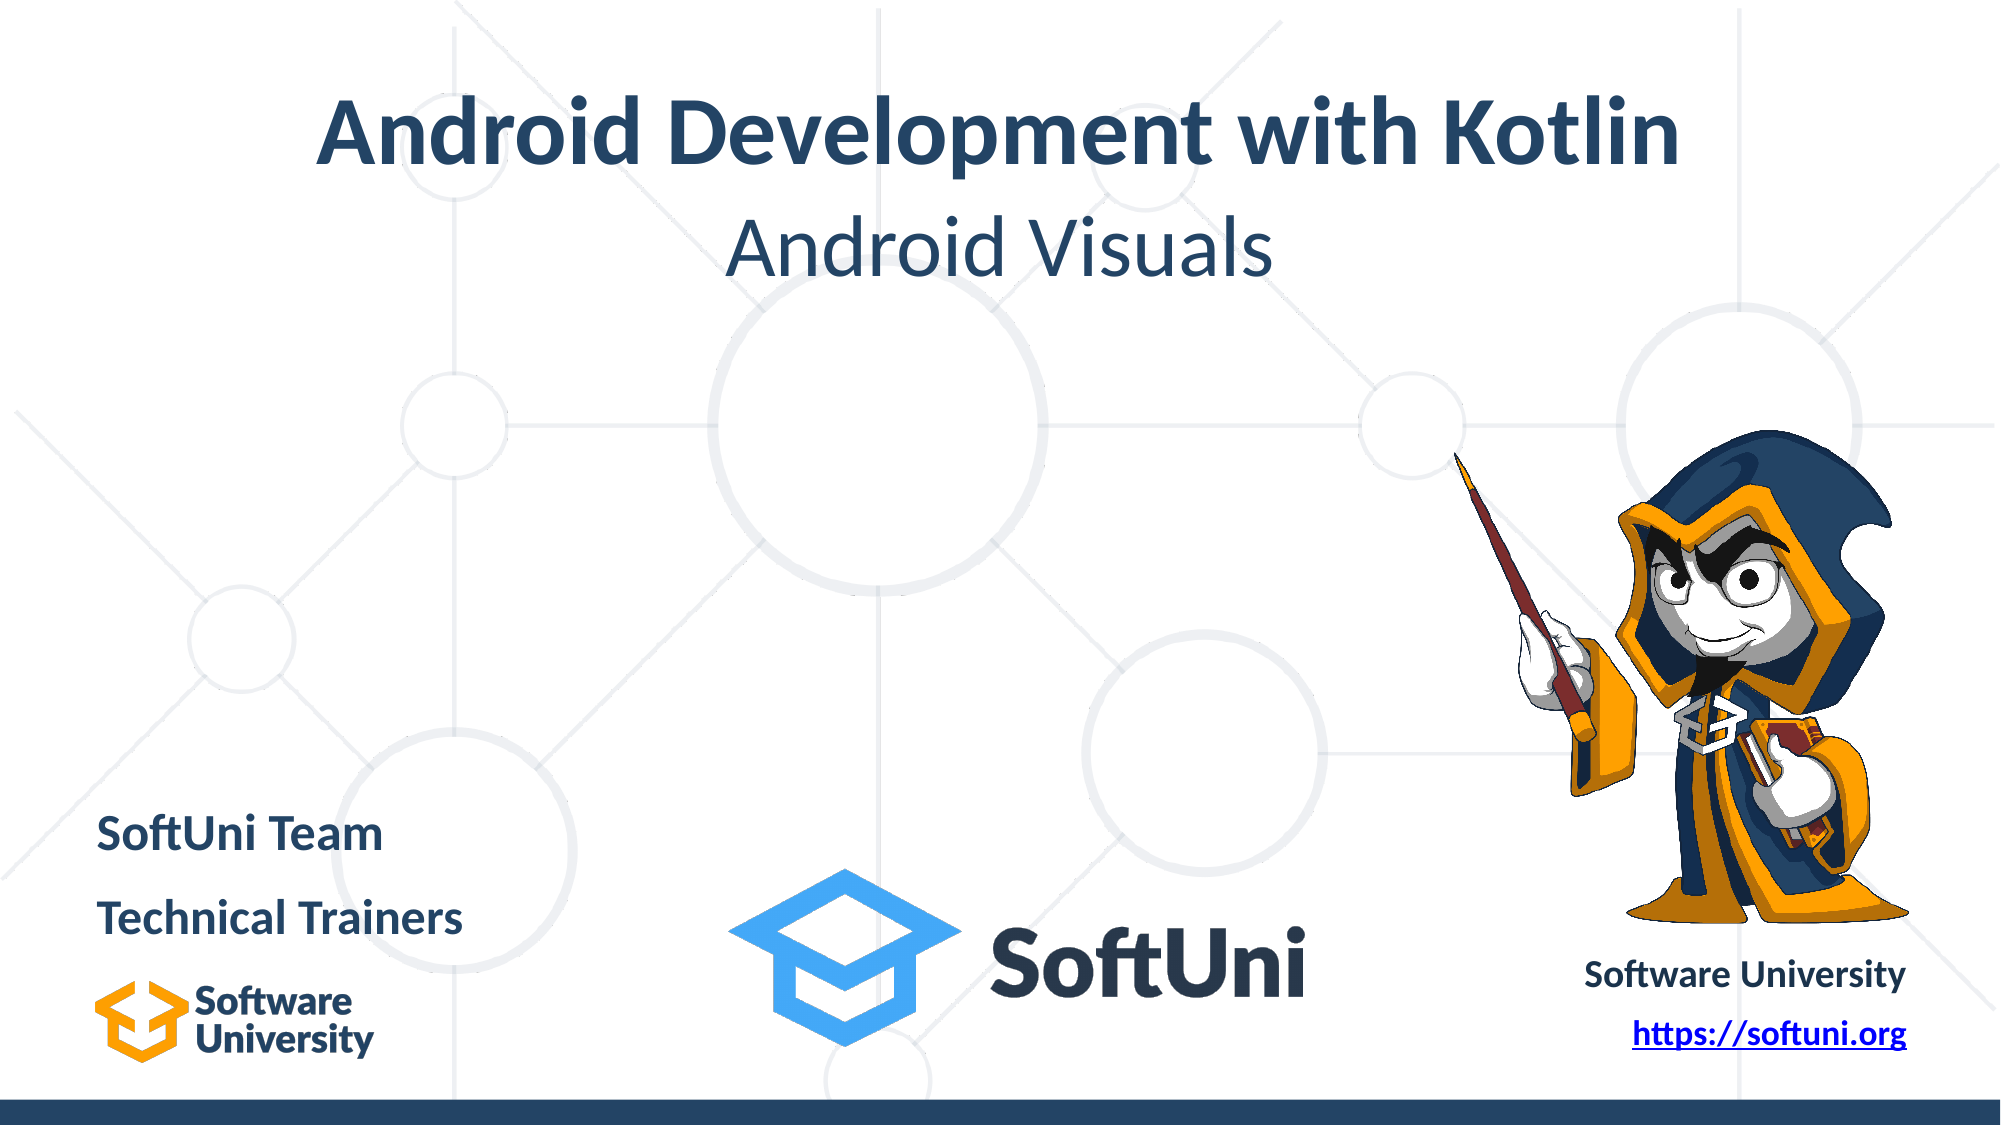

# Android Development with Kotlin
Android Visuals
SoftUni Team
Technical Trainers
Software University
https://softuni.org